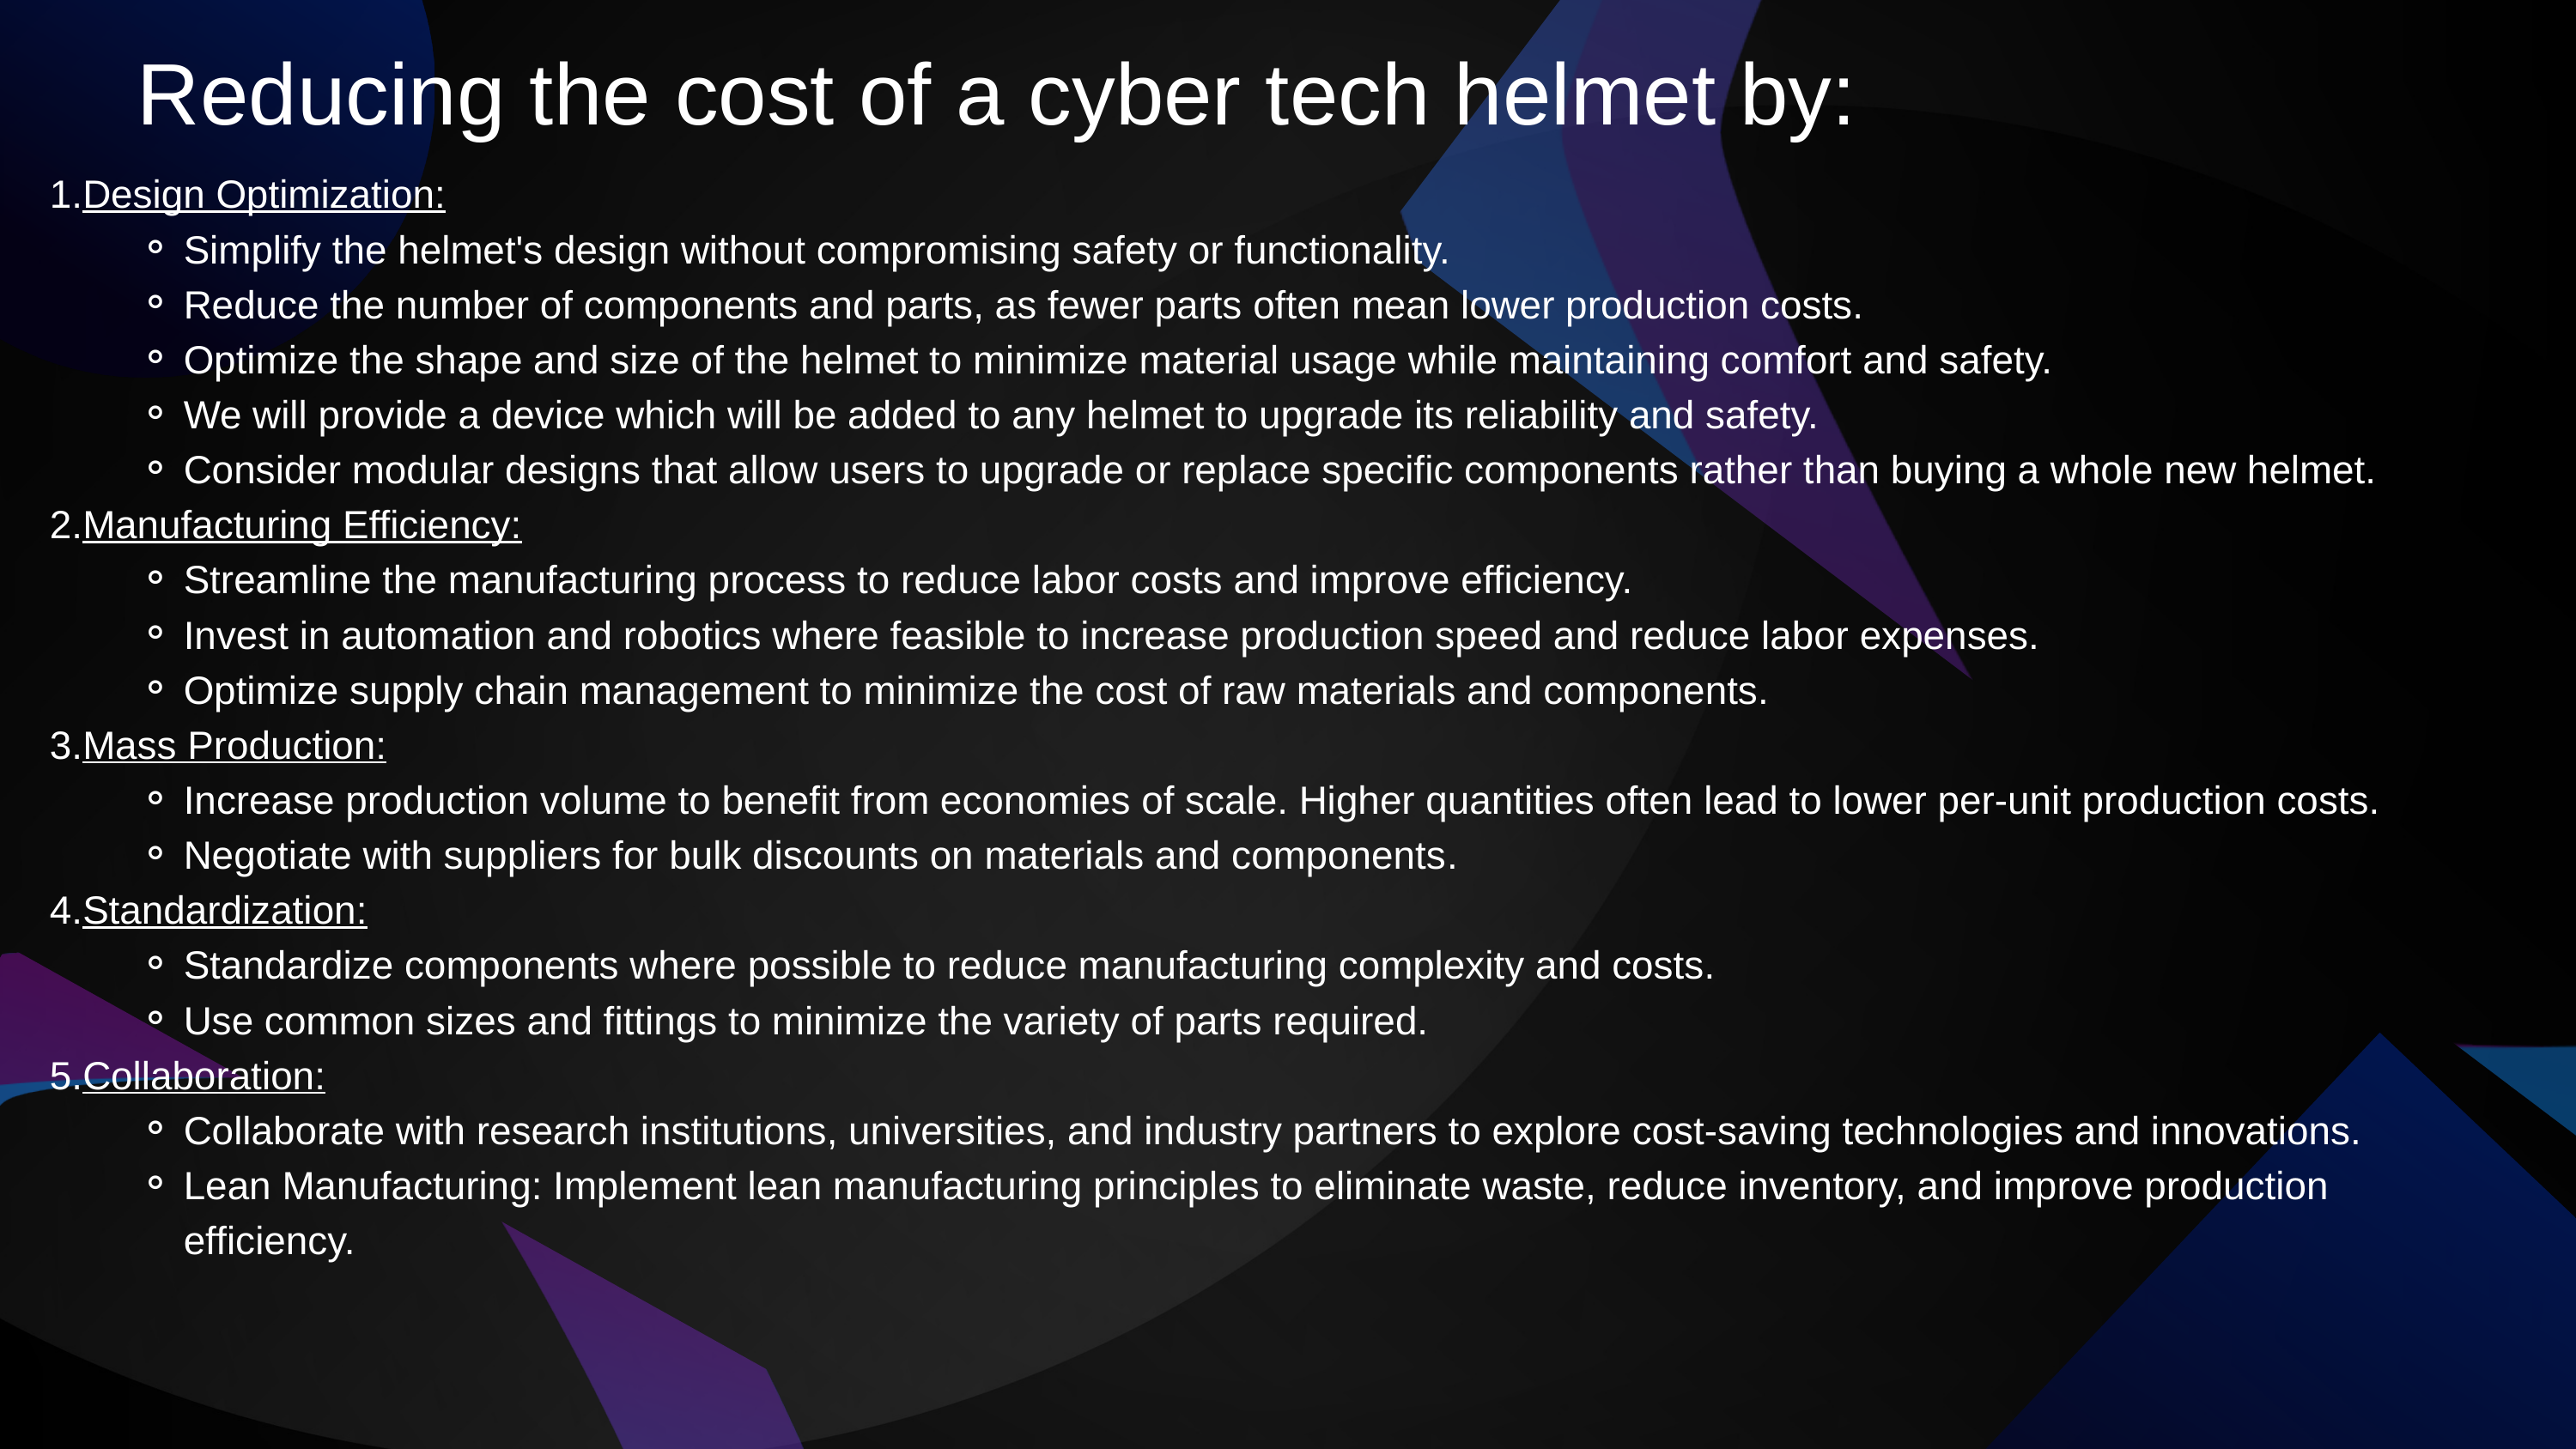

Reducing the cost of a cyber tech helmet by:

1.Design Optimization:
Simplify the helmet's design without compromising safety or functionality.
Reduce the number of components and parts, as fewer parts often mean lower production costs.
Optimize the shape and size of the helmet to minimize material usage while maintaining comfort and safety.
We will provide a device which will be added to any helmet to upgrade its reliability and safety.
Consider modular designs that allow users to upgrade or replace specific components rather than buying a whole new helmet.
2.Manufacturing Efficiency:
Streamline the manufacturing process to reduce labor costs and improve efficiency.
Invest in automation and robotics where feasible to increase production speed and reduce labor expenses.
Optimize supply chain management to minimize the cost of raw materials and components.
3.Mass Production:
Increase production volume to benefit from economies of scale. Higher quantities often lead to lower per-unit production costs.
Negotiate with suppliers for bulk discounts on materials and components.
4.Standardization:
Standardize components where possible to reduce manufacturing complexity and costs.
Use common sizes and fittings to minimize the variety of parts required.
5.Collaboration:
Collaborate with research institutions, universities, and industry partners to explore cost-saving technologies and innovations.
Lean Manufacturing: Implement lean manufacturing principles to eliminate waste, reduce inventory, and improve production efficiency.